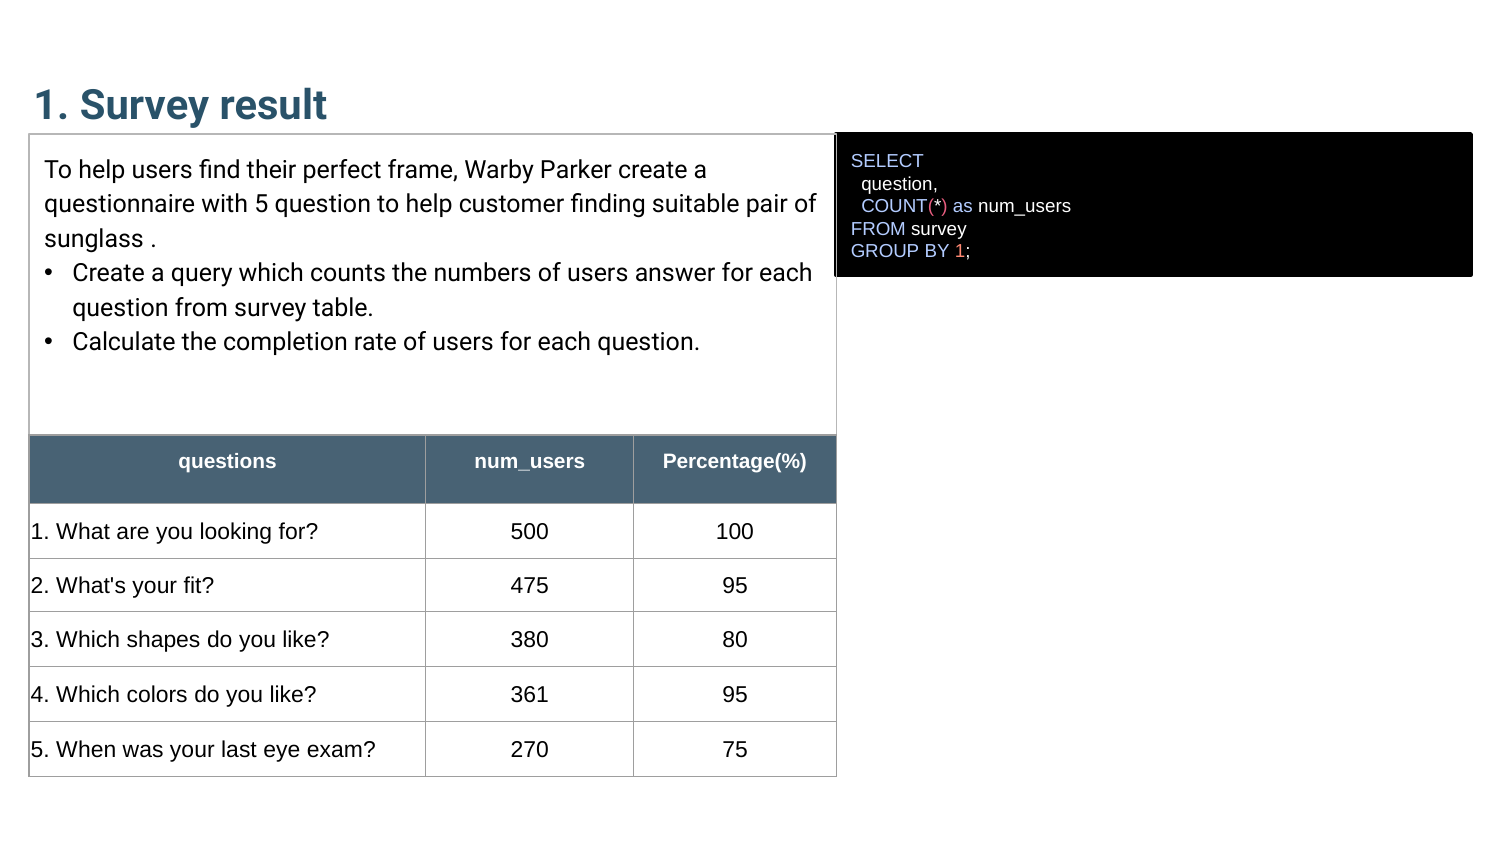

1. Survey result
To help users find their perfect frame, Warby Parker create a questionnaire with 5 question to help customer finding suitable pair of sunglass .
Create a query which counts the numbers of users answer for each question from survey table.
Calculate the completion rate of users for each question.

SELECT
  question,
  COUNT(*) as num_users
FROM survey
GROUP BY 1;
| questions | num\_users | Percentage(%) |
| --- | --- | --- |
| 1. What are you looking for? | 500 | 100 |
| 2. What's your fit? | 475 | 95 |
| 3. Which shapes do you like? | 380 | 80 |
| 4. Which colors do you like? | 361 | 95 |
| 5. When was your last eye exam? | 270 | 75 |